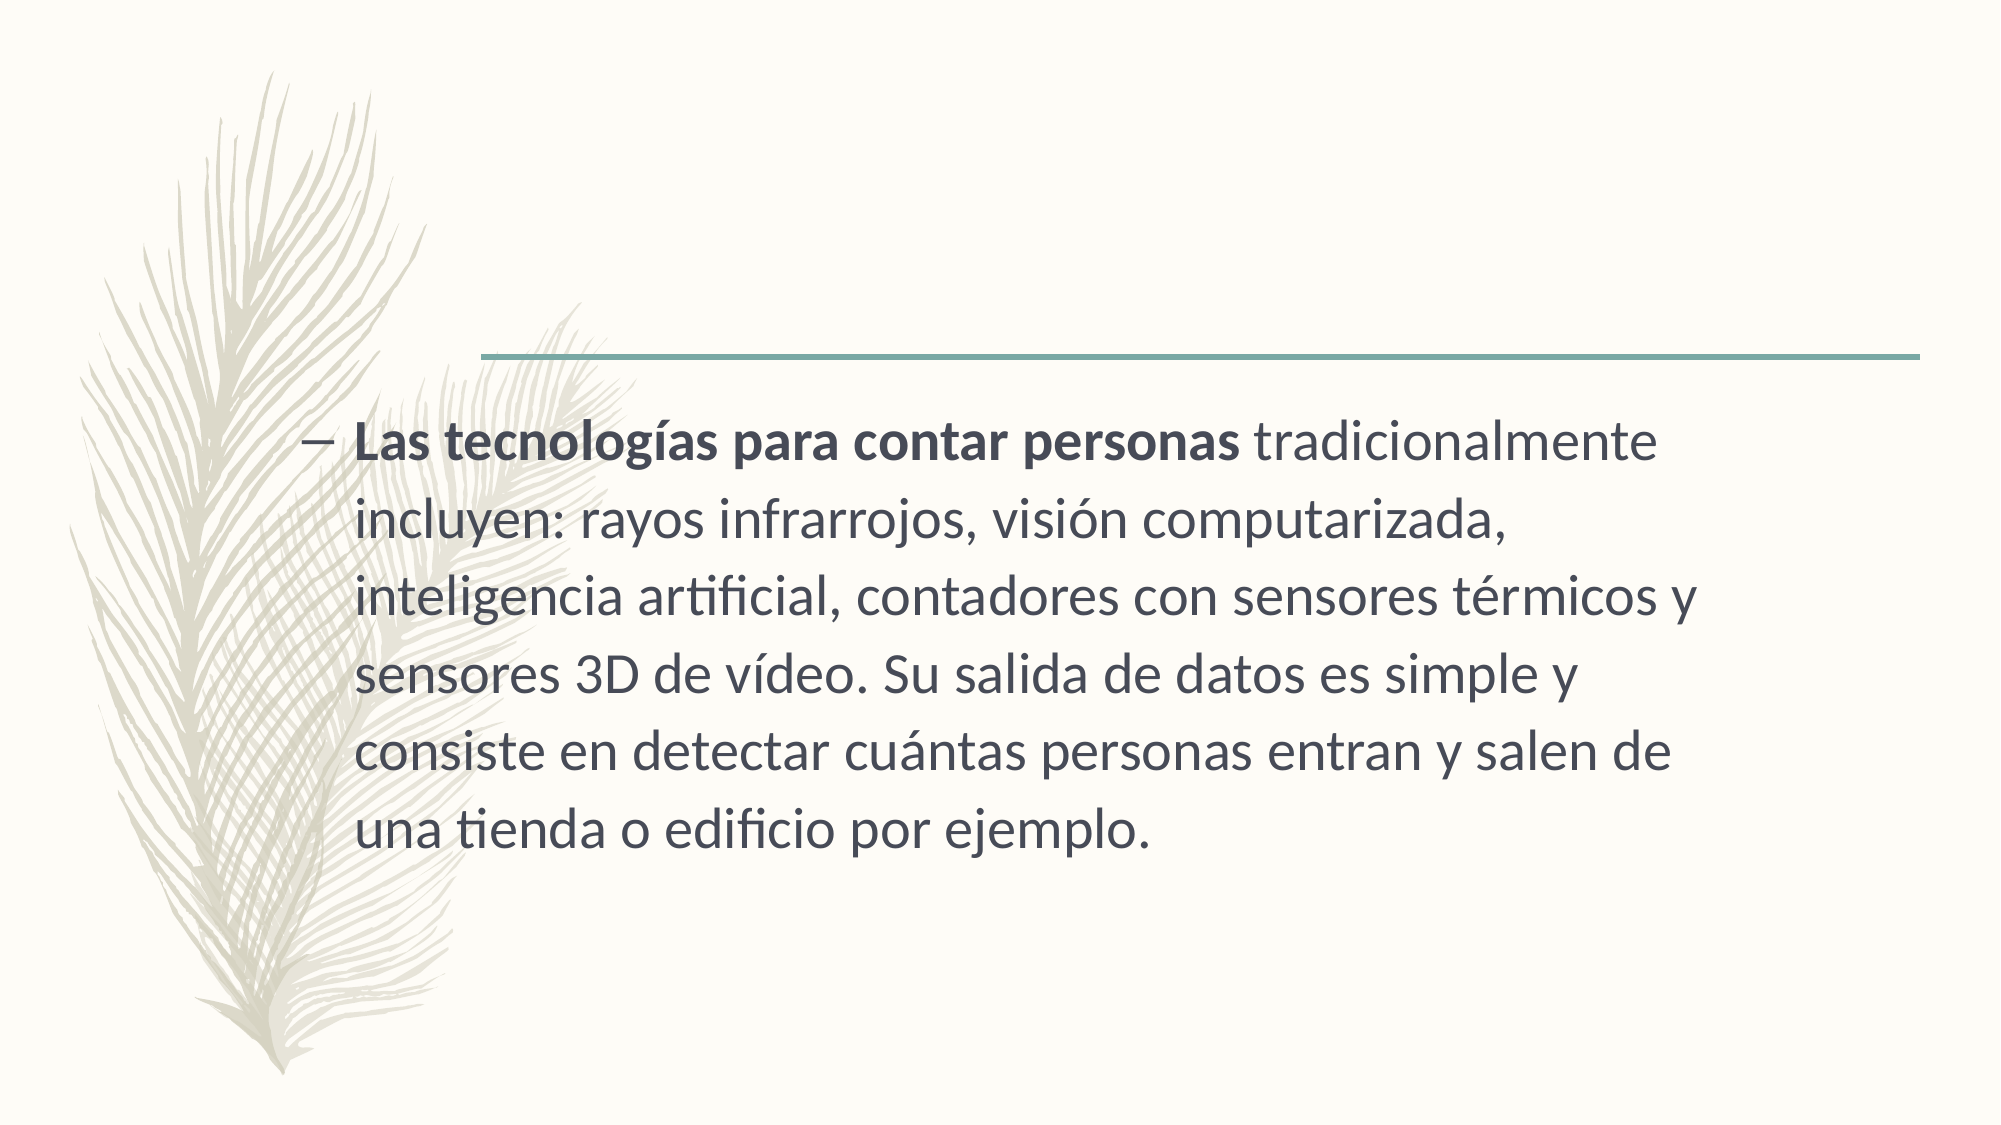

Las tecnologías para contar personas tradicionalmente incluyen: rayos infrarrojos, visión computarizada, inteligencia artificial, contadores con sensores térmicos y sensores 3D de vídeo. Su salida de datos es simple y consiste en detectar cuántas personas entran y salen de una tienda o edificio por ejemplo.